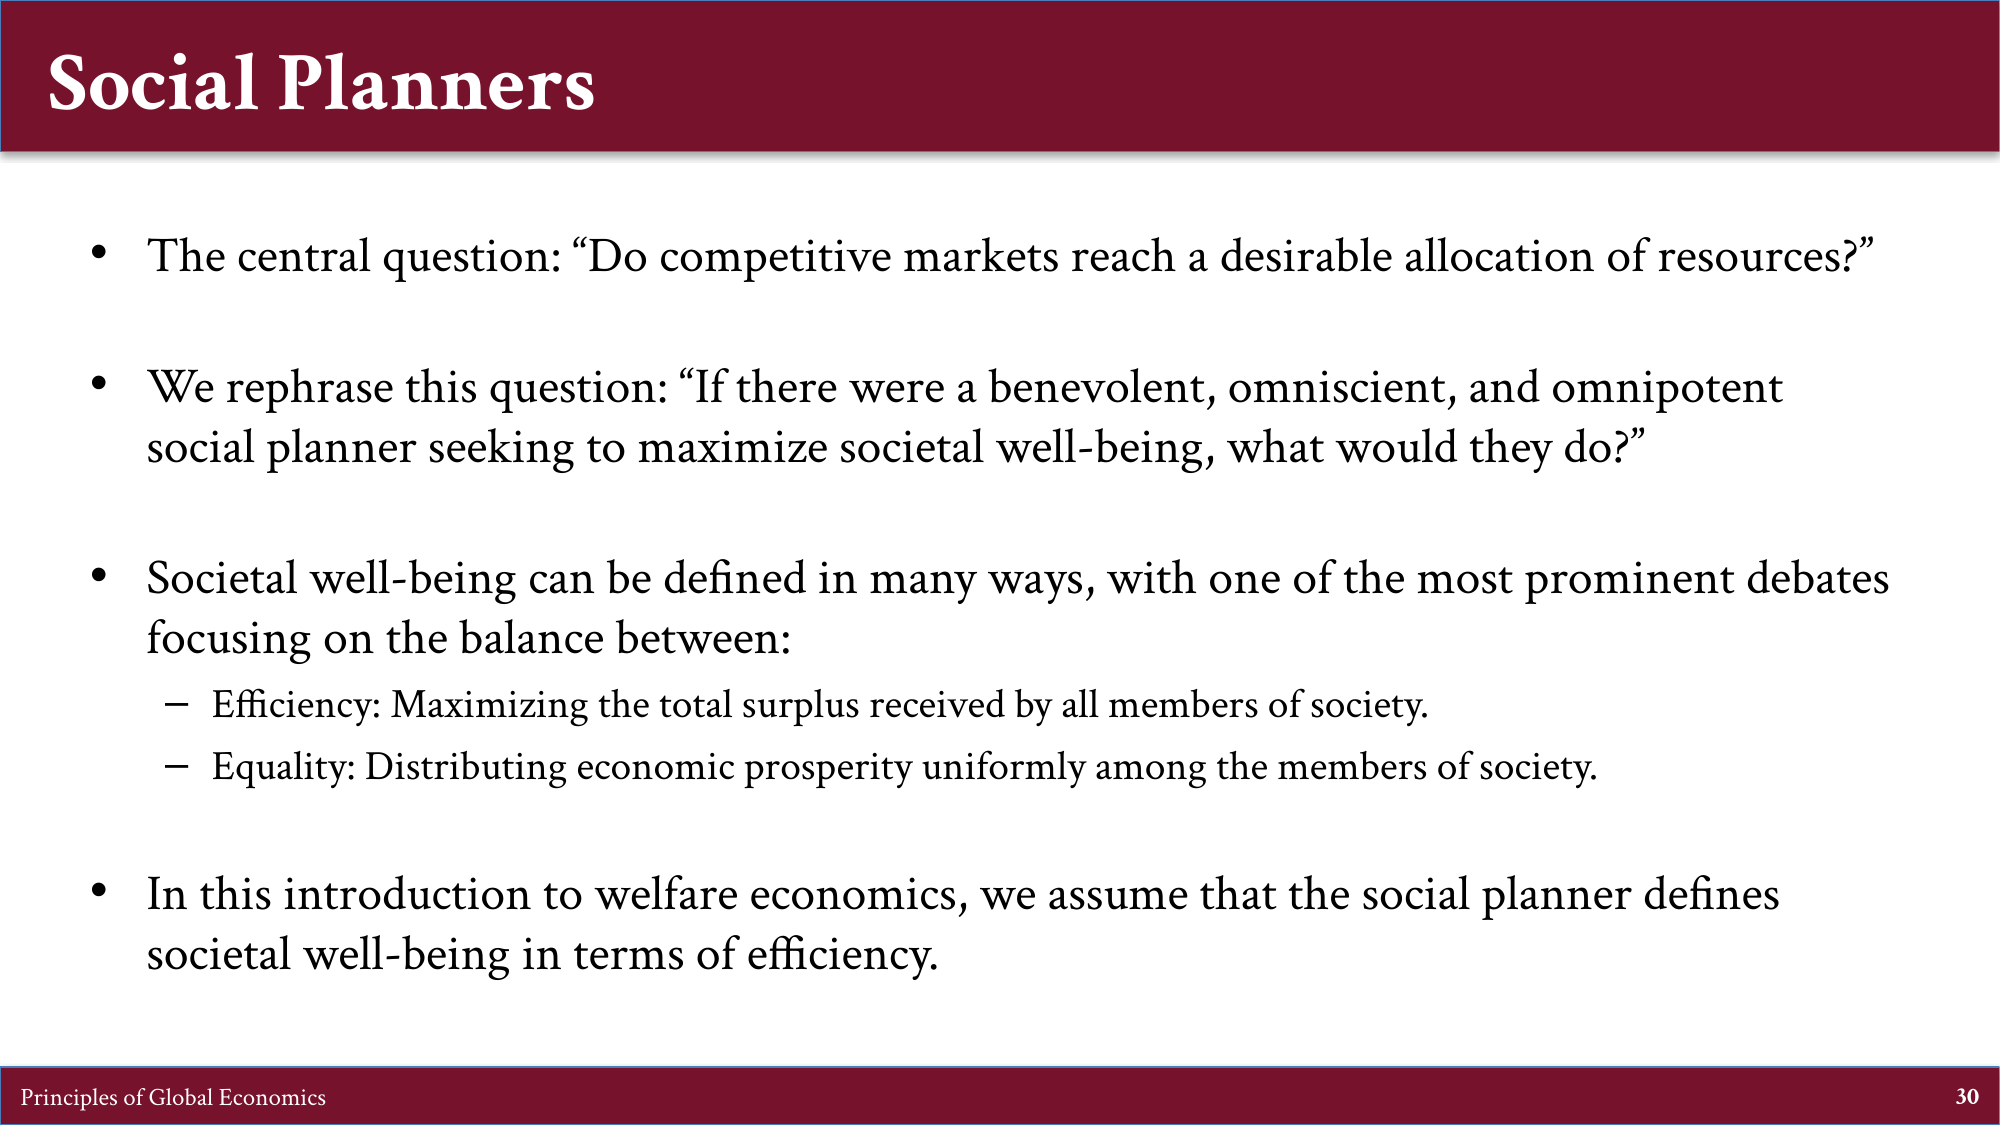

# Social Planners
The central question: “Do competitive markets reach a desirable allocation of resources?”

We rephrase this question: “If there were a benevolent, omniscient, and omnipotent social planner seeking to maximize societal well-being, what would they do?”

Societal well-being can be defined in many ways, with one of the most prominent debates focusing on the balance between:
Efficiency: Maximizing the total surplus received by all members of society.
Equality: Distributing economic prosperity uniformly among the members of society.

In this introduction to welfare economics, we assume that the social planner defines societal well-being in terms of efficiency.

 Principles of Global Economics
30